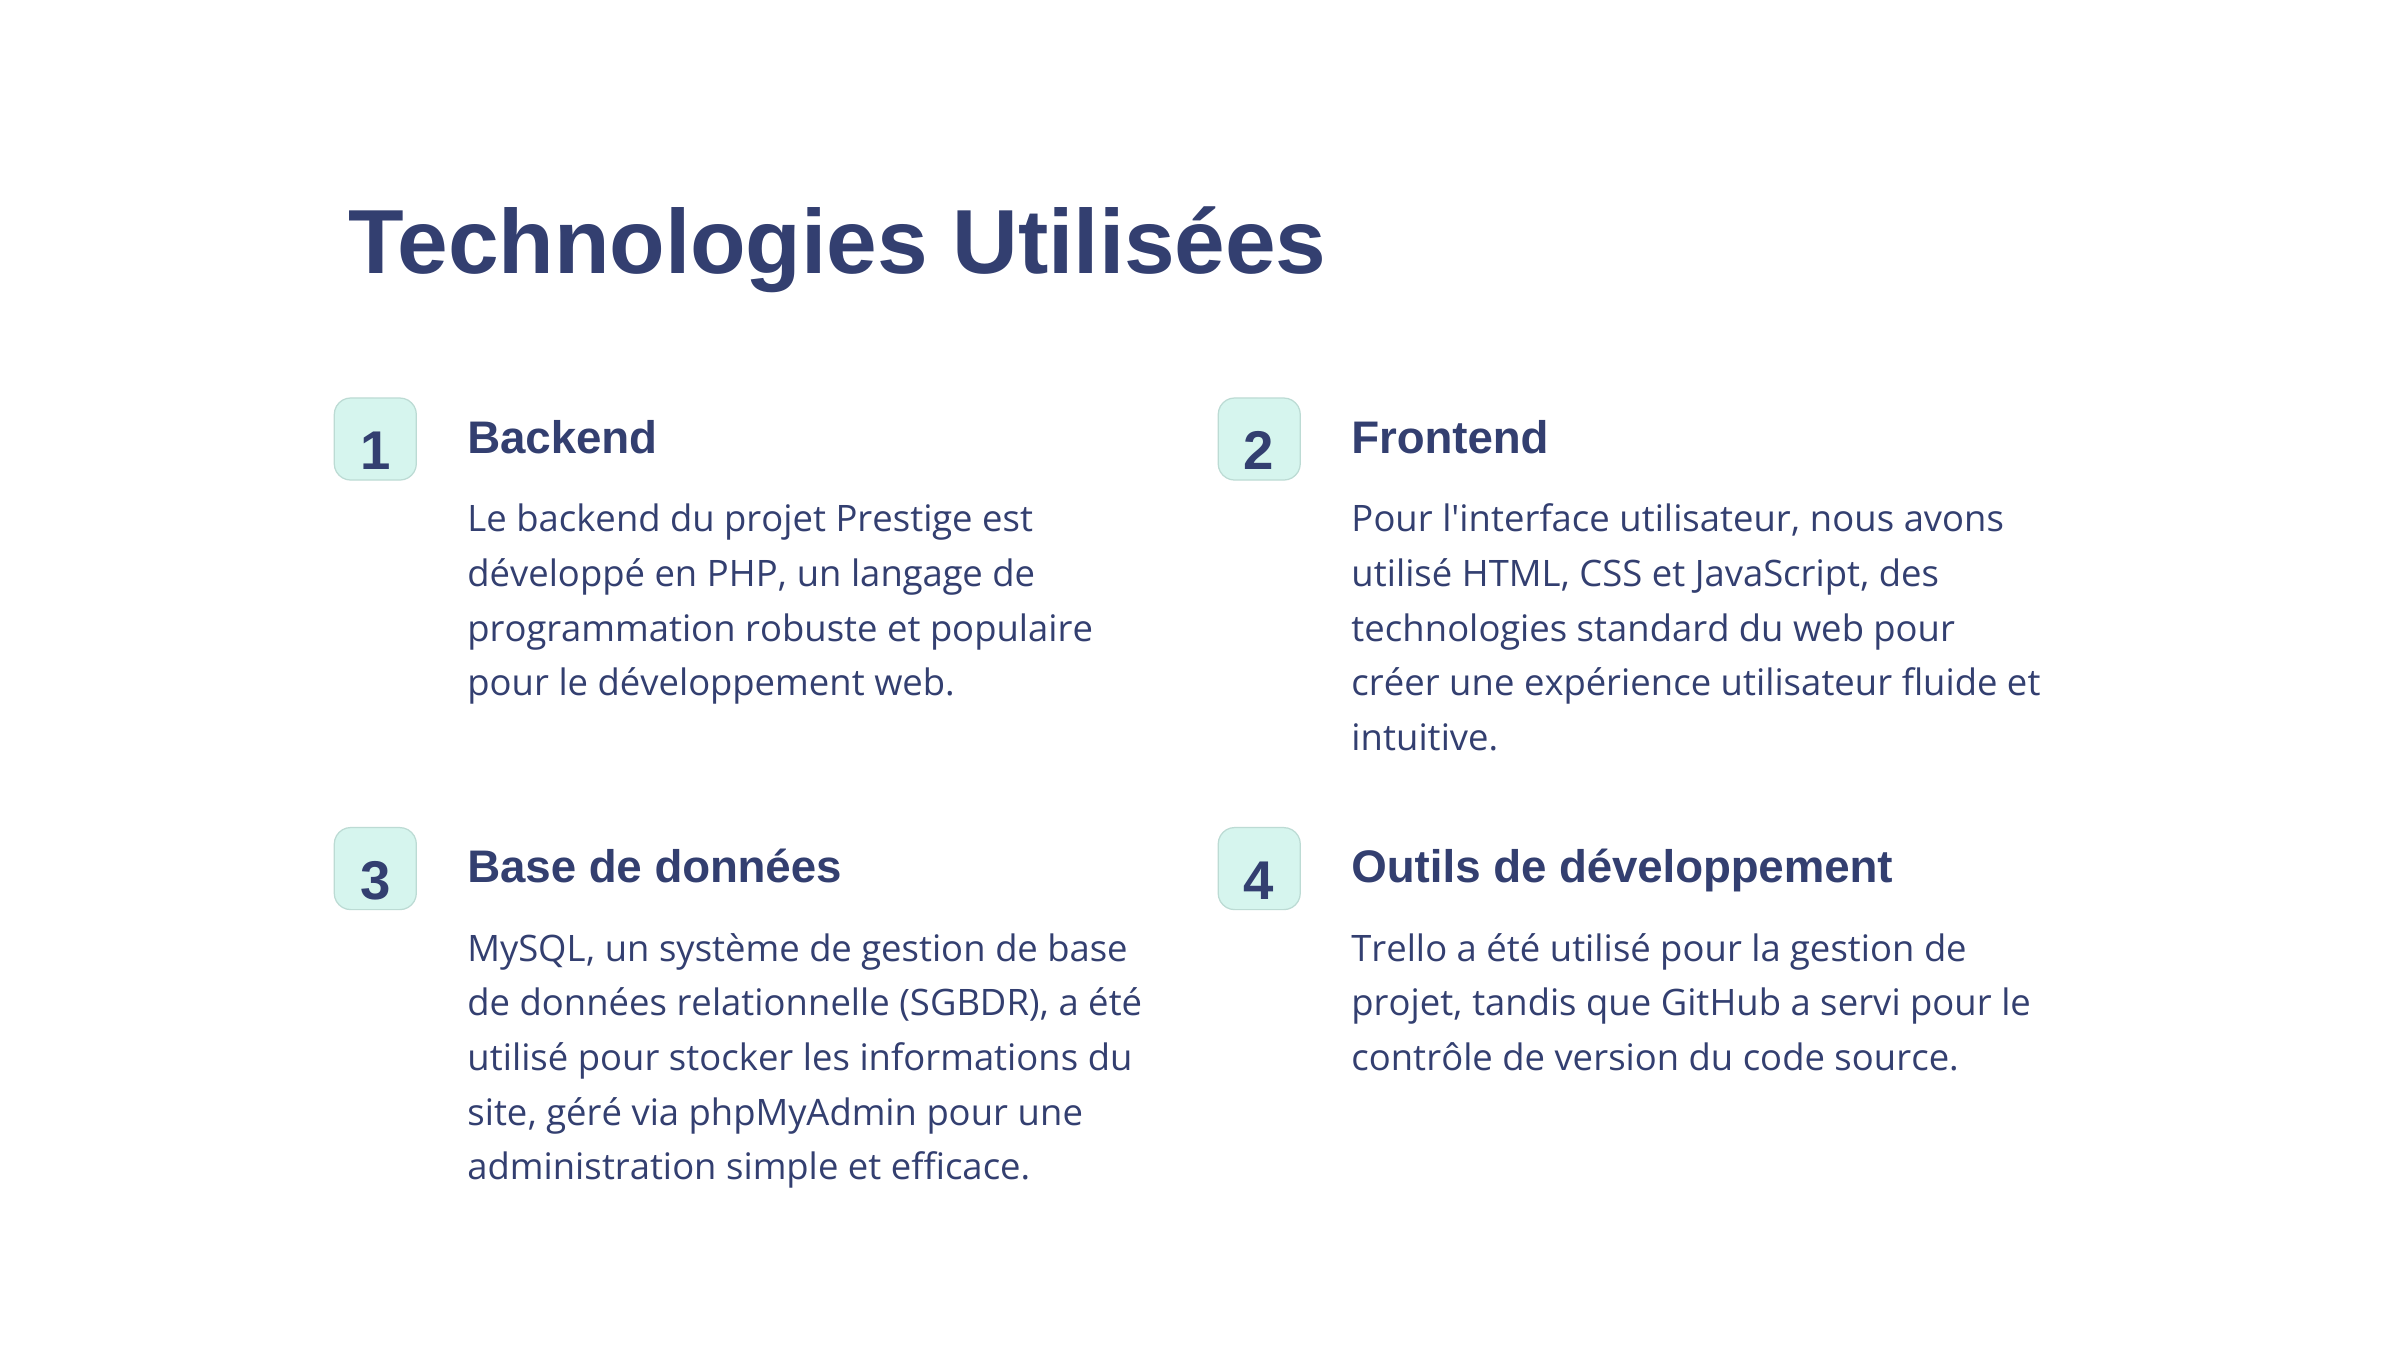

Technologies Utilisées

Backend

Frontend
1
2
Le backend du projet Prestige est développé en PHP, un langage de programmation robuste et populaire pour le développement web.
Pour l'interface utilisateur, nous avons utilisé HTML, CSS et JavaScript, des technologies standard du web pour créer une expérience utilisateur fluide et intuitive.

Base de données

Outils de développement
3
4
MySQL, un système de gestion de base de données relationnelle (SGBDR), a été utilisé pour stocker les informations du site, géré via phpMyAdmin pour une administration simple et efficace.
Trello a été utilisé pour la gestion de projet, tandis que GitHub a servi pour le contrôle de version du code source.